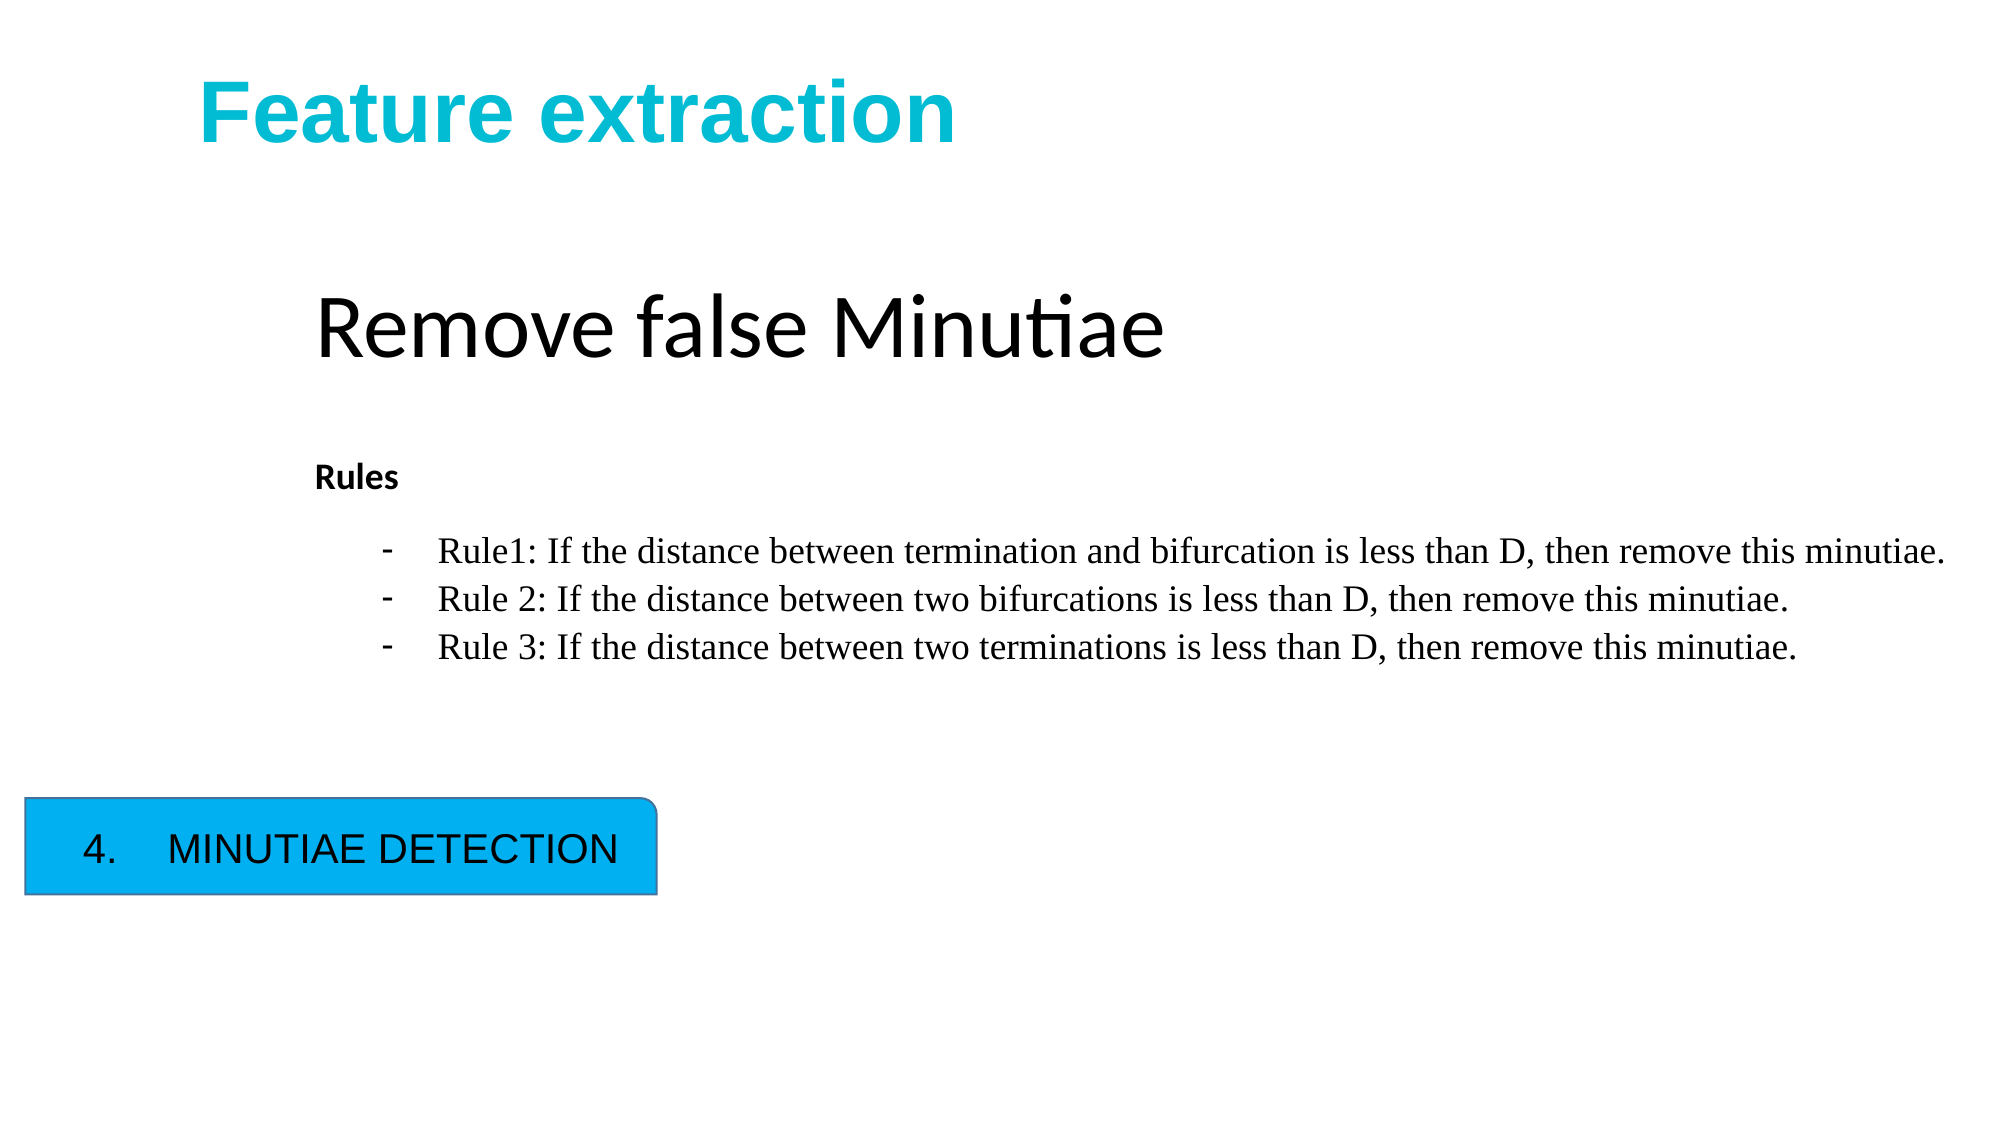

Feature extraction
# Remove false Minutiae
0. IMAGE ACQUISITION

GRAY SCALE ENHANCEMENT

BINARIZATION

THINNING

MINUTIAE DETECTION

Rules
Rule1: If the distance between termination and bifurcation is less than D, then remove this minutiae.
Rule 2: If the distance between two bifurcations is less than D, then remove this minutiae.
Rule 3: If the distance between two terminations is less than D, then remove this minutiae.